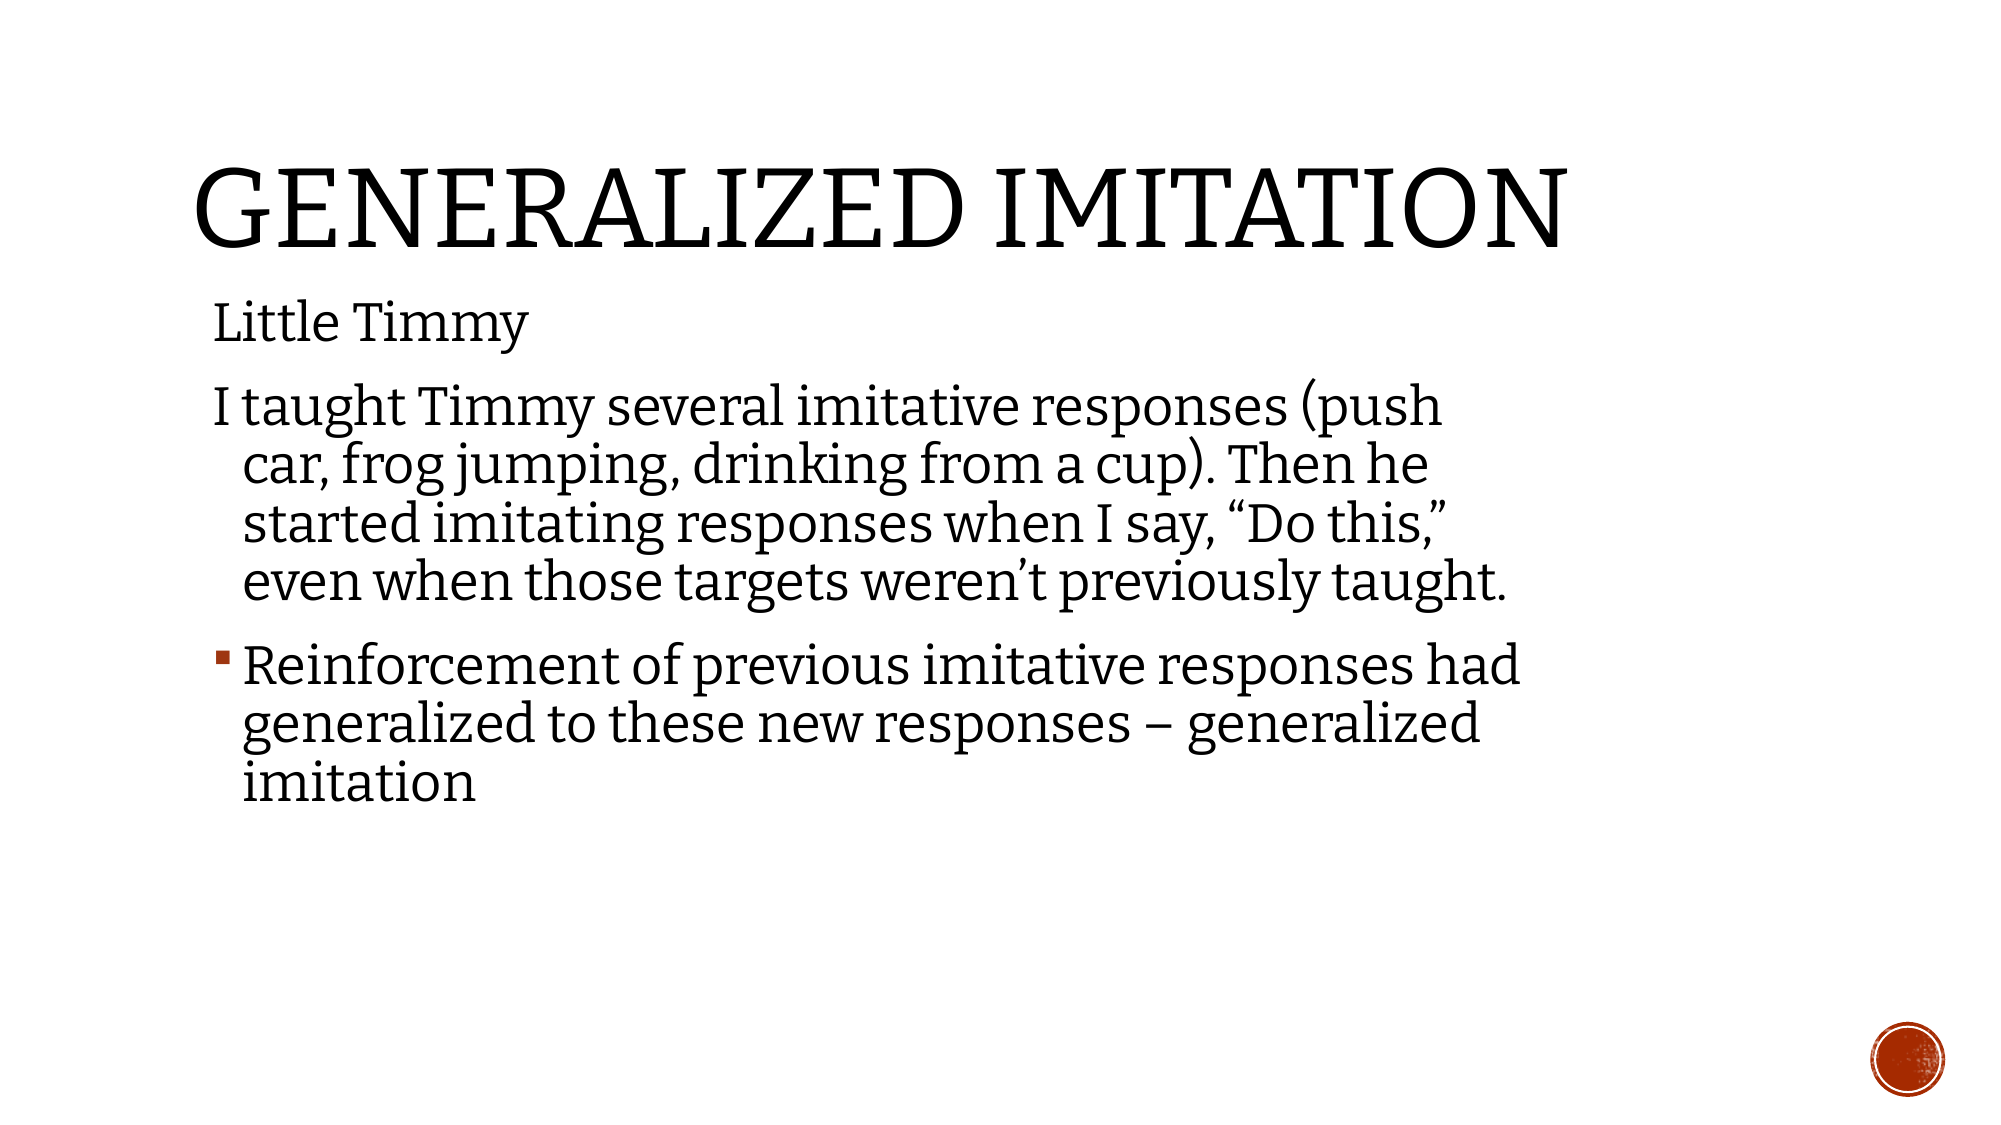

# Generalized Imitation
Little Timmy
I taught Timmy several imitative responses (push car, frog jumping, drinking from a cup). Then he started imitating responses when I say, “Do this,” even when those targets weren’t previously taught.
Reinforcement of previous imitative responses had generalized to these new responses – generalized imitation